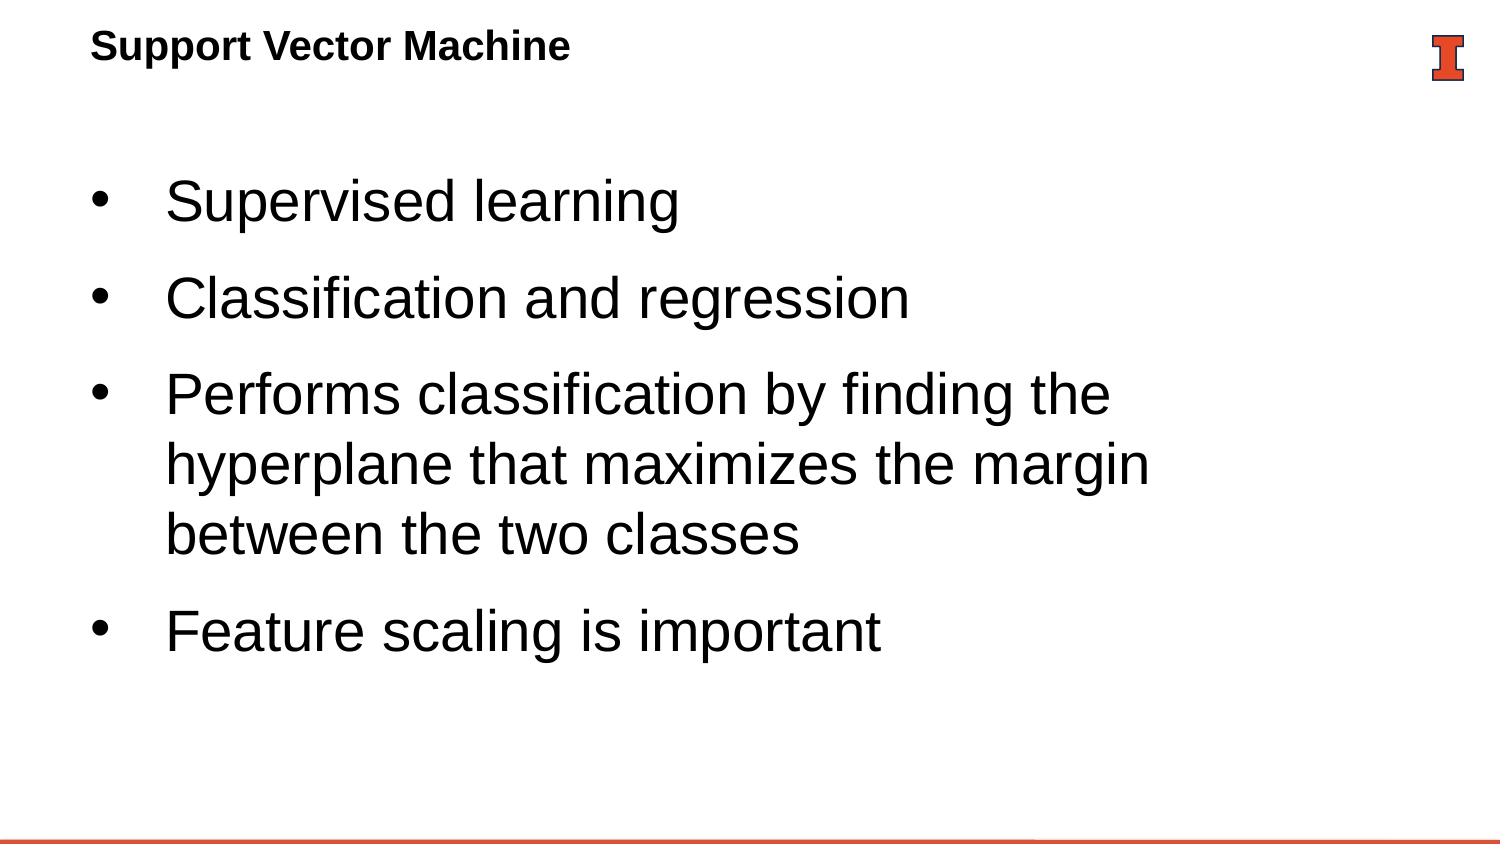

# Support Vector Machine
Supervised learning
Classification and regression
Performs classification by finding the hyperplane that maximizes the margin between the two classes
Feature scaling is important